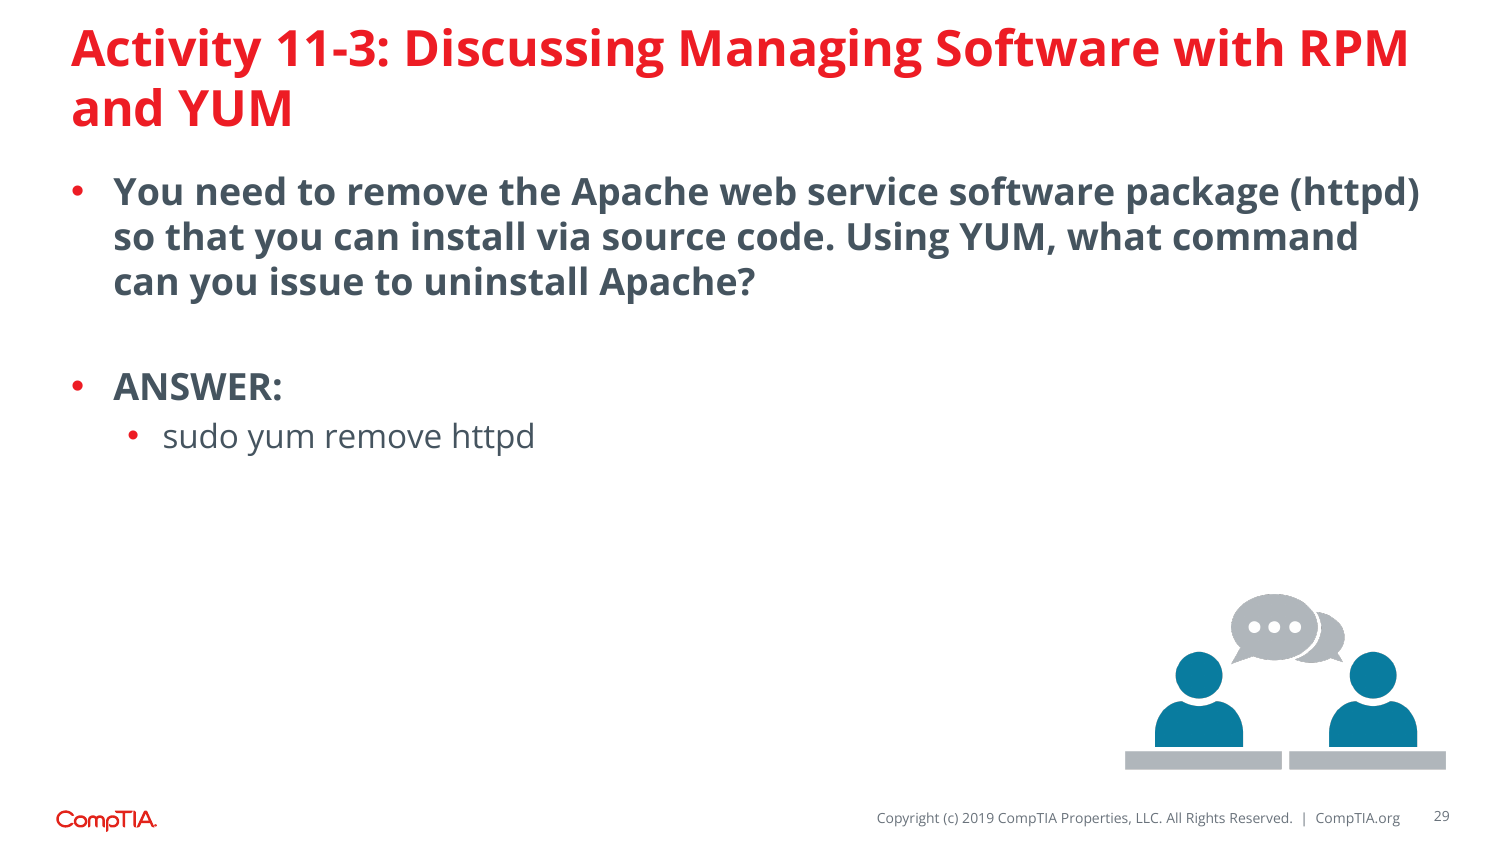

# Activity 11-3: Discussing Managing Software with RPM and YUM
You need to remove the Apache web service software package (httpd) so that you can install via source code. Using YUM, what command can you issue to uninstall Apache?

ANSWER:
sudo yum remove httpd

29